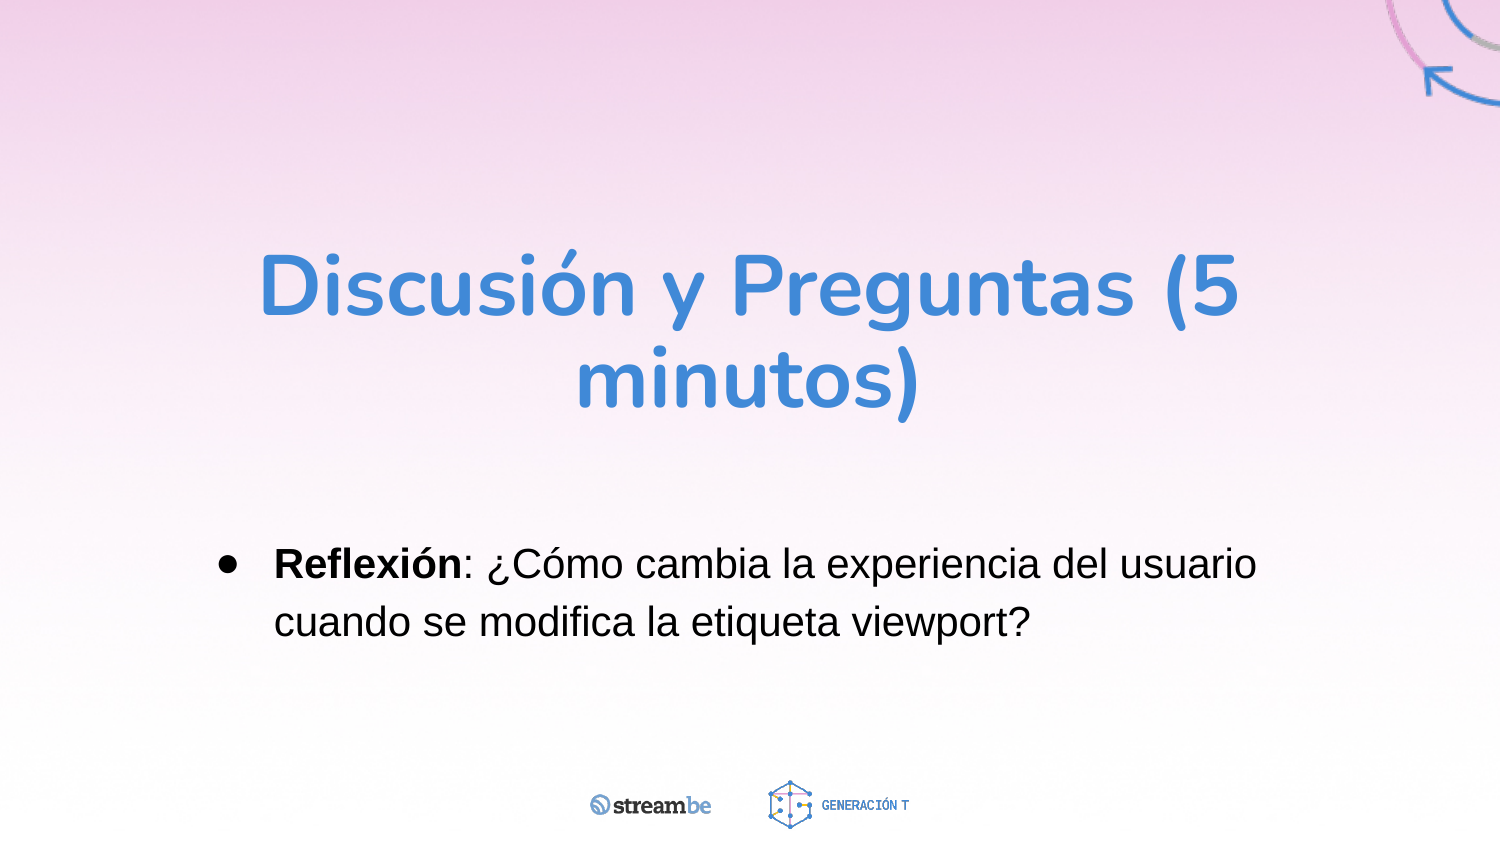

# Discusión y Preguntas (5 minutos)

Reflexión: ¿Cómo cambia la experiencia del usuario cuando se modifica la etiqueta viewport?